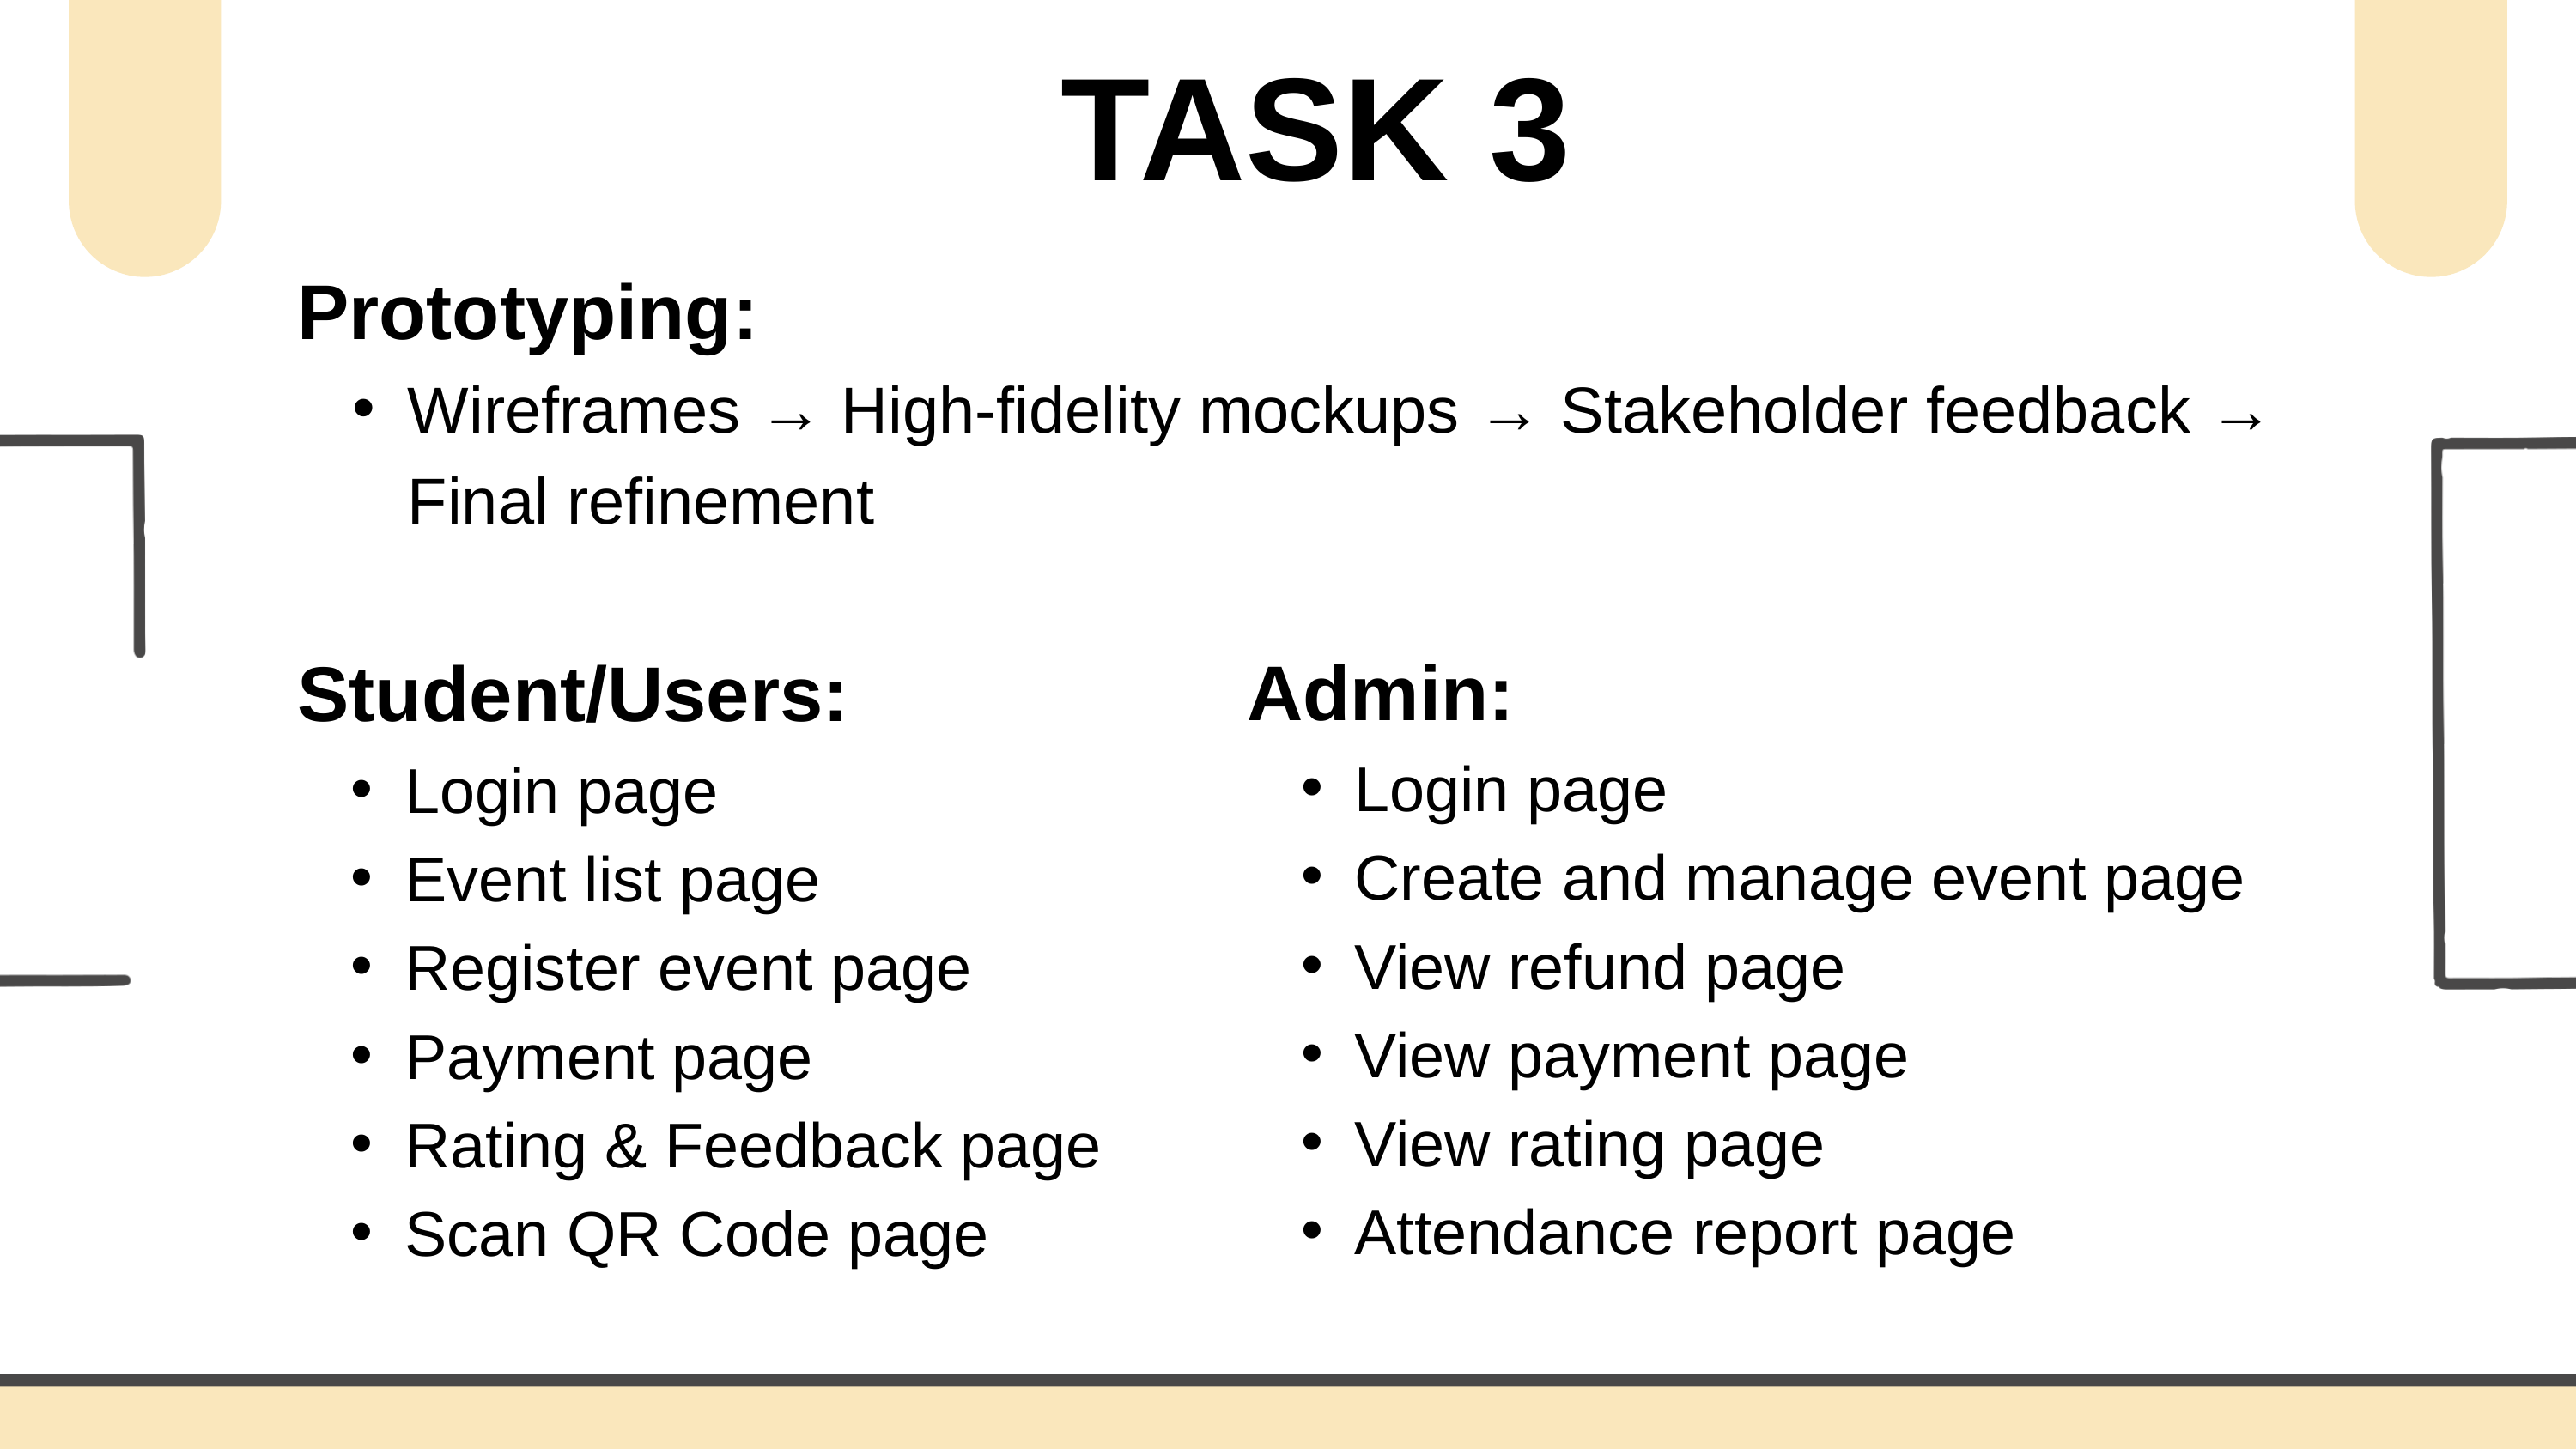

TASK 3
Prototyping:
Wireframes → High-fidelity mockups → Stakeholder feedback → Final refinement

Student/Users:
Login page
Event list page
Register event page
Payment page
Rating & Feedback page
Scan QR Code page

Admin:
Login page
Create and manage event page
View refund page
View payment page
View rating page
Attendance report page